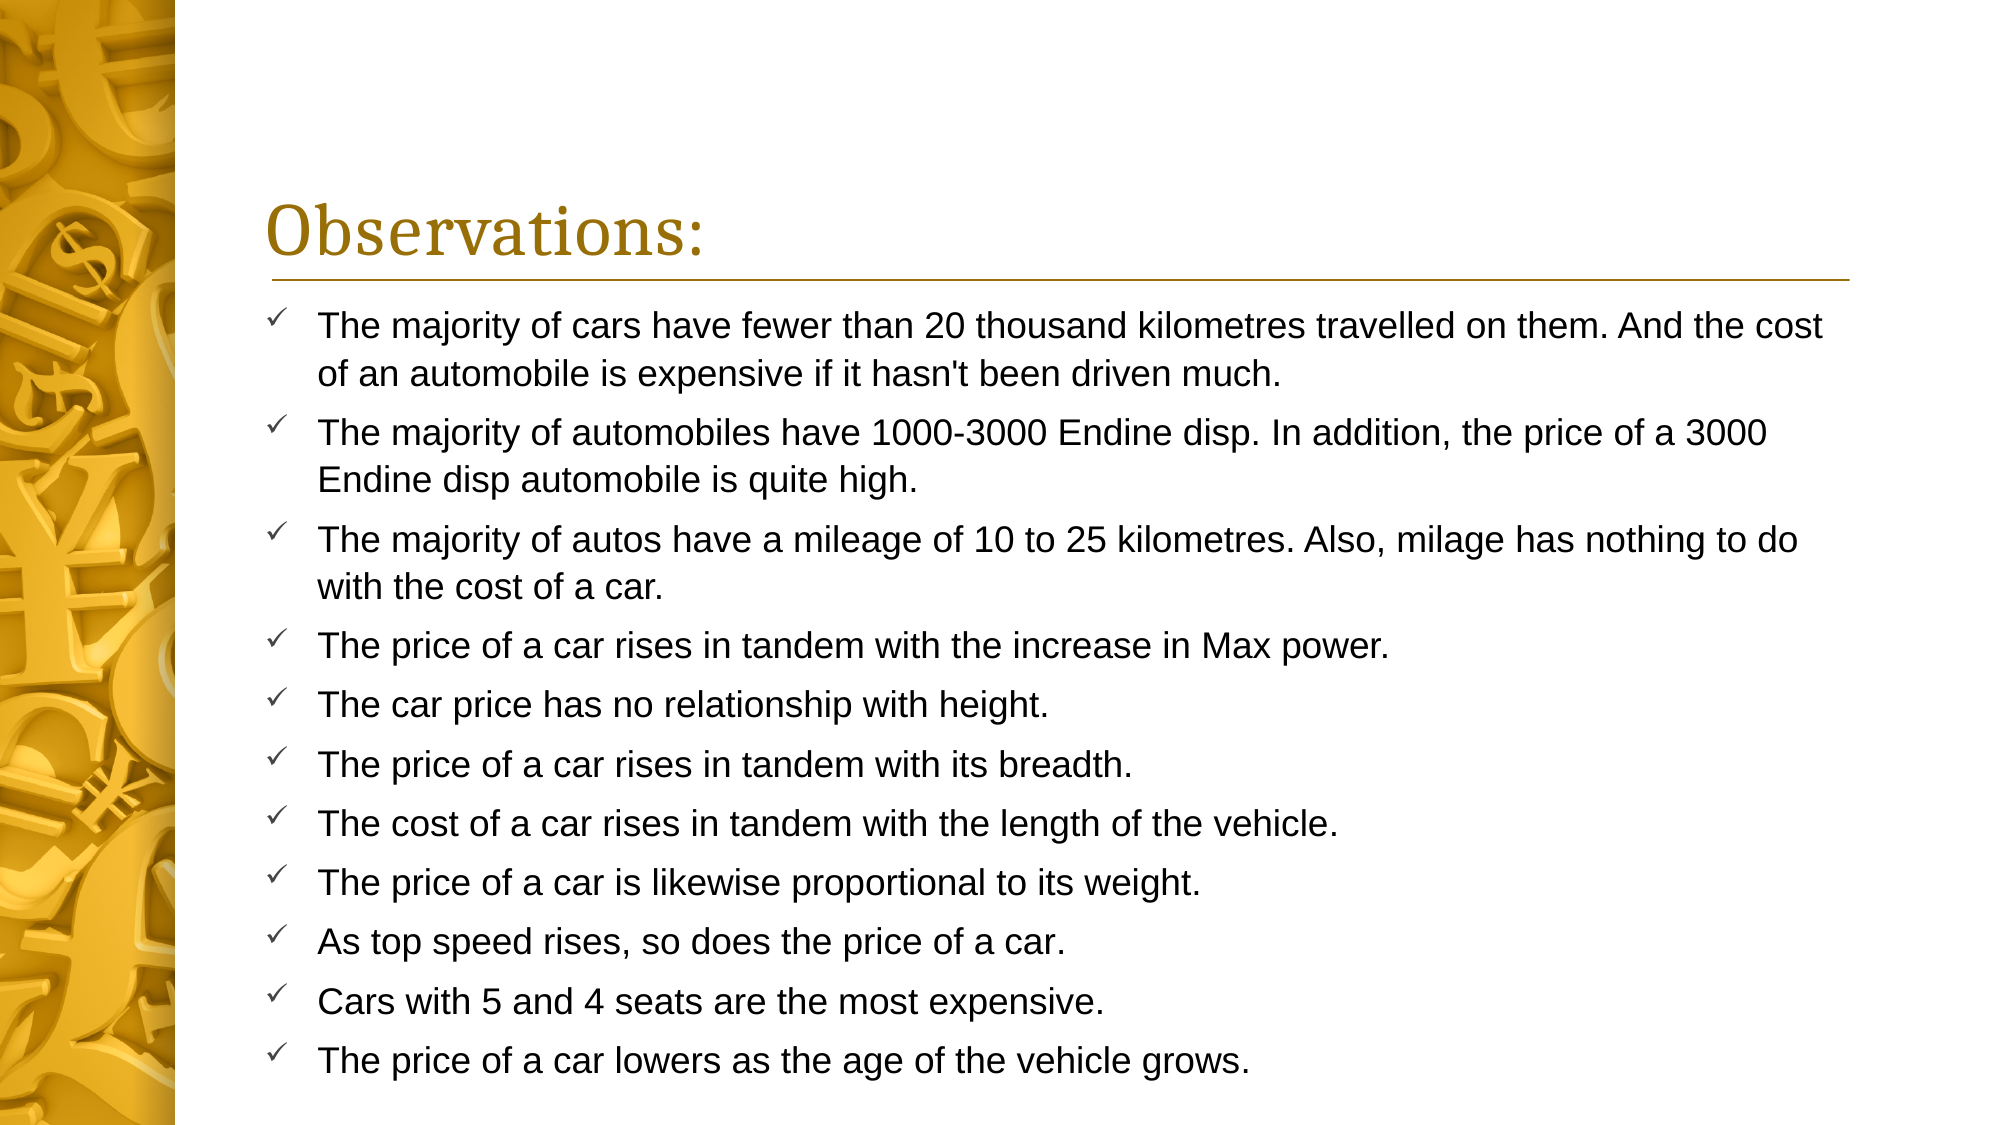

# Observations:
The majority of cars have fewer than 20 thousand kilometres travelled on them. And the cost of an automobile is expensive if it hasn't been driven much.
The majority of automobiles have 1000-3000 Endine disp. In addition, the price of a 3000 Endine disp automobile is quite high.
The majority of autos have a mileage of 10 to 25 kilometres. Also, milage has nothing to do with the cost of a car.
The price of a car rises in tandem with the increase in Max power.
The car price has no relationship with height.
The price of a car rises in tandem with its breadth.
The cost of a car rises in tandem with the length of the vehicle.
The price of a car is likewise proportional to its weight.
As top speed rises, so does the price of a car.
Cars with 5 and 4 seats are the most expensive.
The price of a car lowers as the age of the vehicle grows.